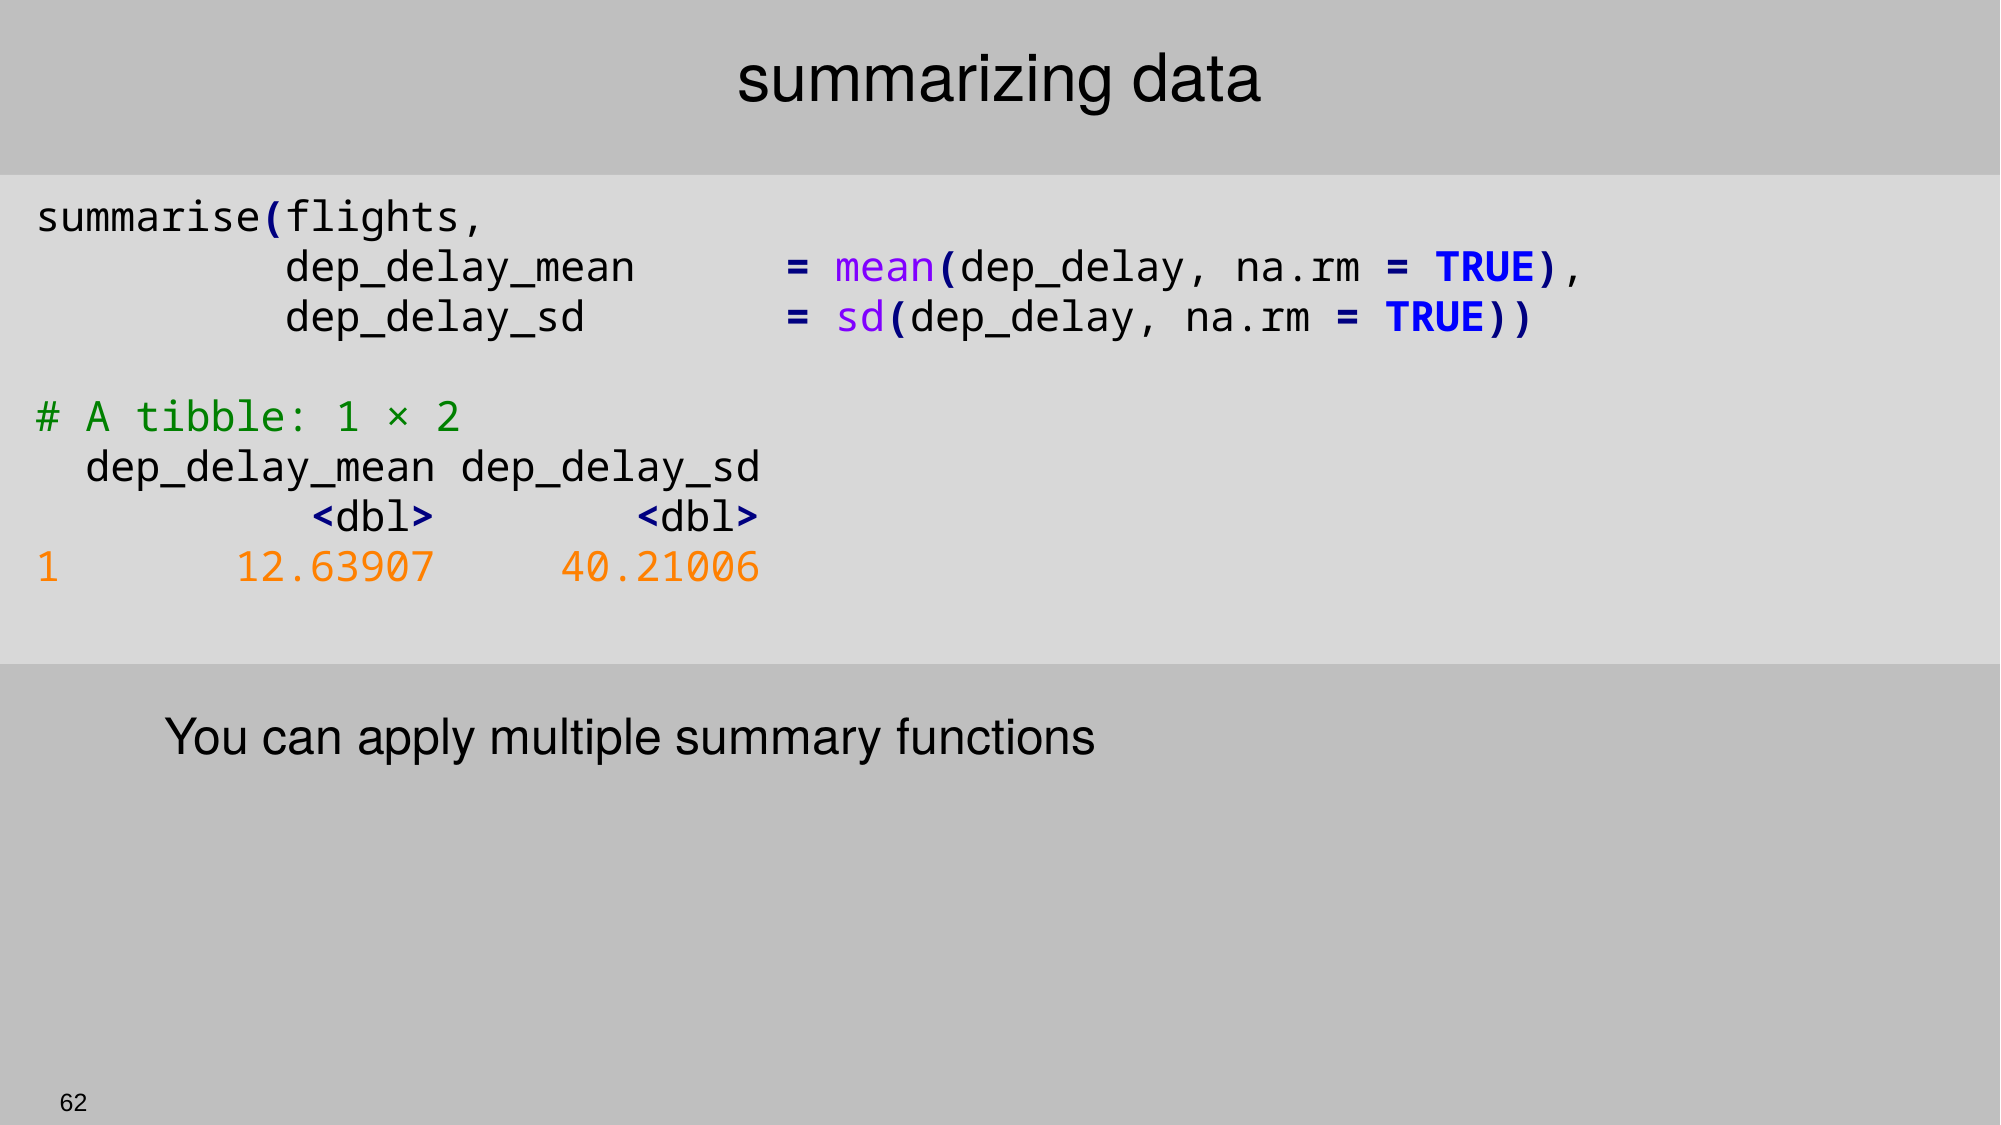

# summarizing data
summarise(flights,
          dep_delay_mean	= mean(dep_delay, na.rm = TRUE),
          dep_delay_sd 		= sd(dep_delay, na.rm = TRUE))

# A tibble: 1 × 2
  dep_delay_mean dep_delay_sd
           <dbl>        <dbl>
1       12.63907     40.21006

You can apply multiple summary functions